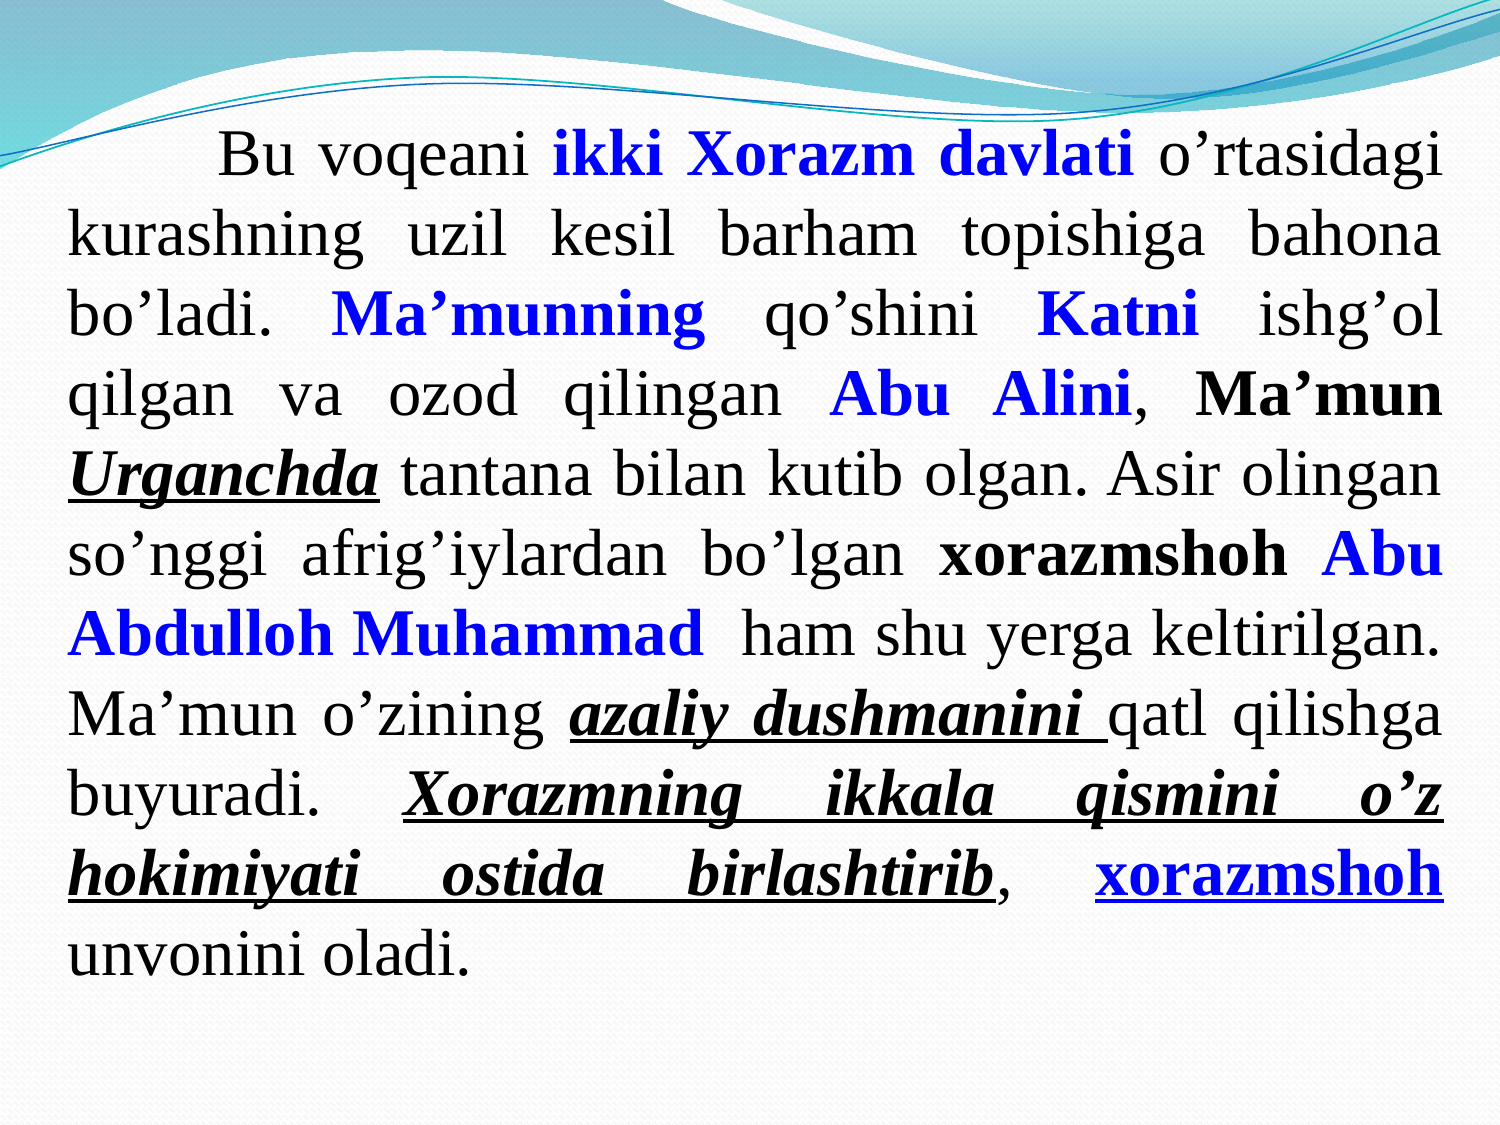

Bu voqeani ikki Xorazm davlati o’rtasidagi kurashning uzil kesil barham topishiga bahona bo’ladi. Ma’munning qo’shini Katni ishg’ol qilgan va ozod qilingan Abu Alini, Ma’mun Urganchda tantana bilan kutib olgan. Asir olingan so’nggi afrig’iylardan bo’lgan xorazmshoh Abu Abdulloh Muhammad  ham shu yerga keltirilgan. Ma’mun o’zining azaliy dushmanini qatl qilishga buyuradi. Xorazmning ikkala qismini o’z hokimiyati ostida birlashtirib, xorazmshoh unvonini oladi.